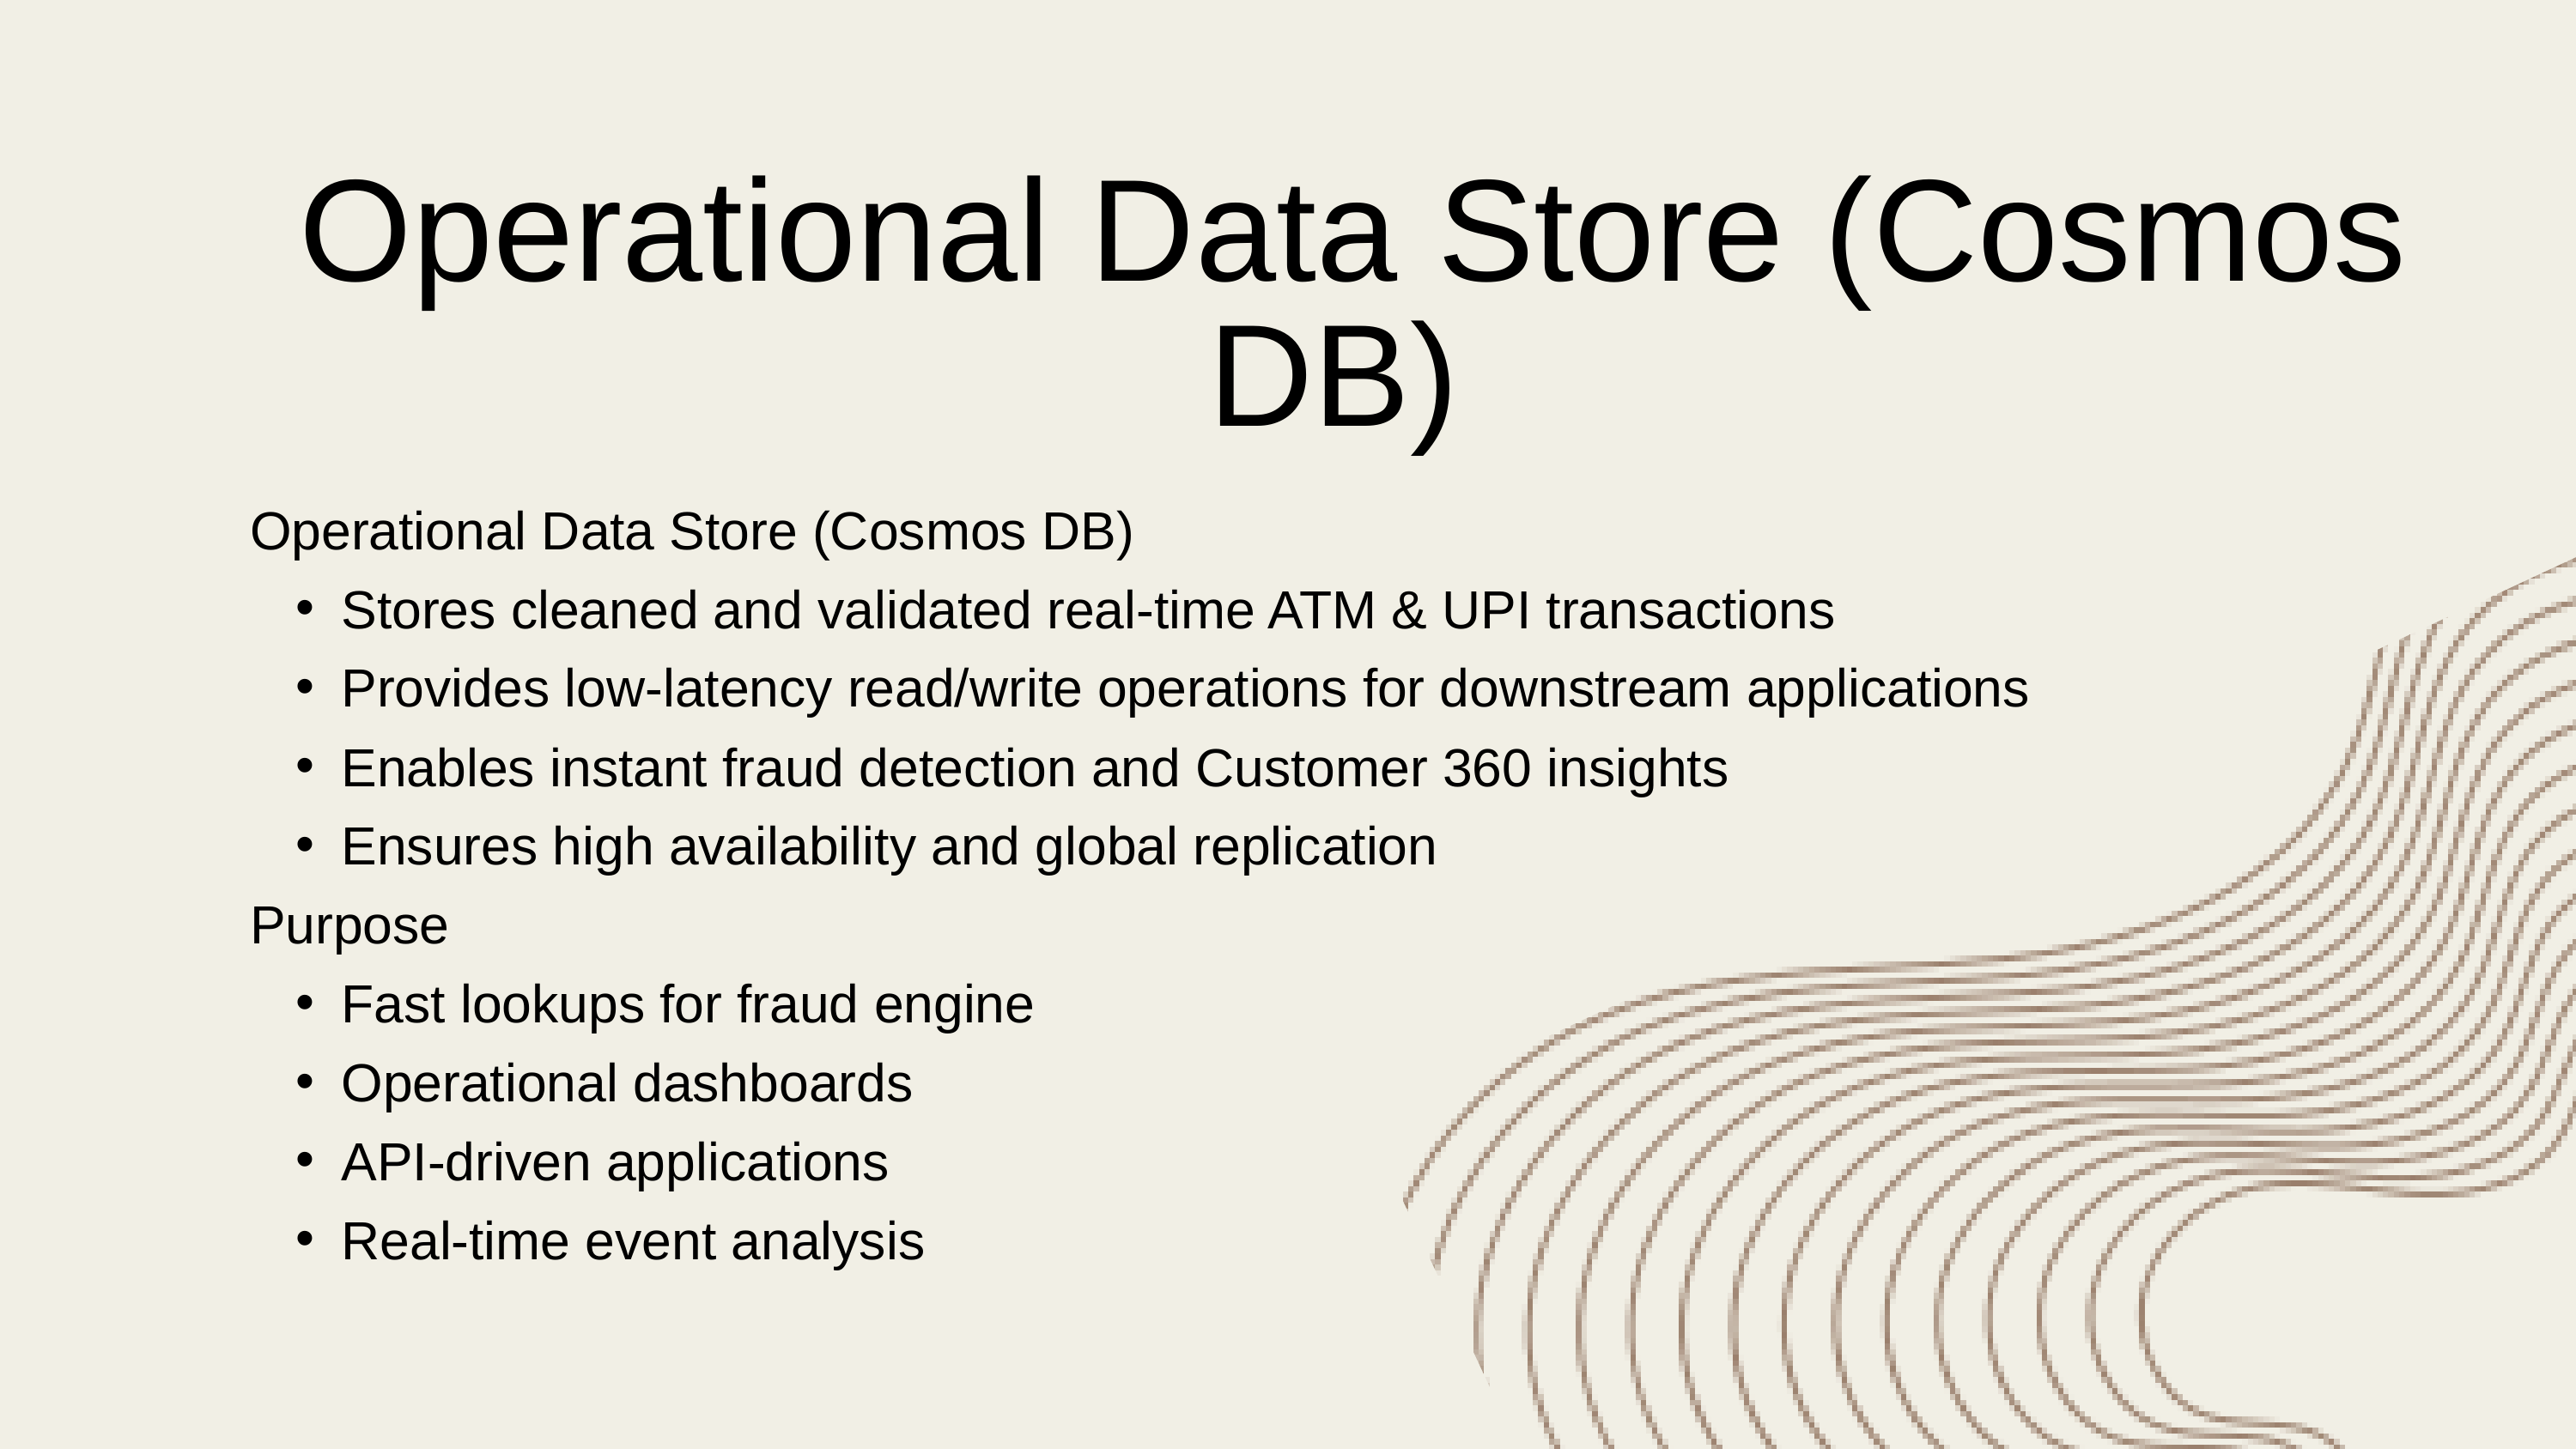

Operational Data Store (Cosmos DB)
Operational Data Store (Cosmos DB)
Stores cleaned and validated real-time ATM & UPI transactions
Provides low-latency read/write operations for downstream applications
Enables instant fraud detection and Customer 360 insights
Ensures high availability and global replication
Purpose
Fast lookups for fraud engine
Operational dashboards
API-driven applications
Real-time event analysis